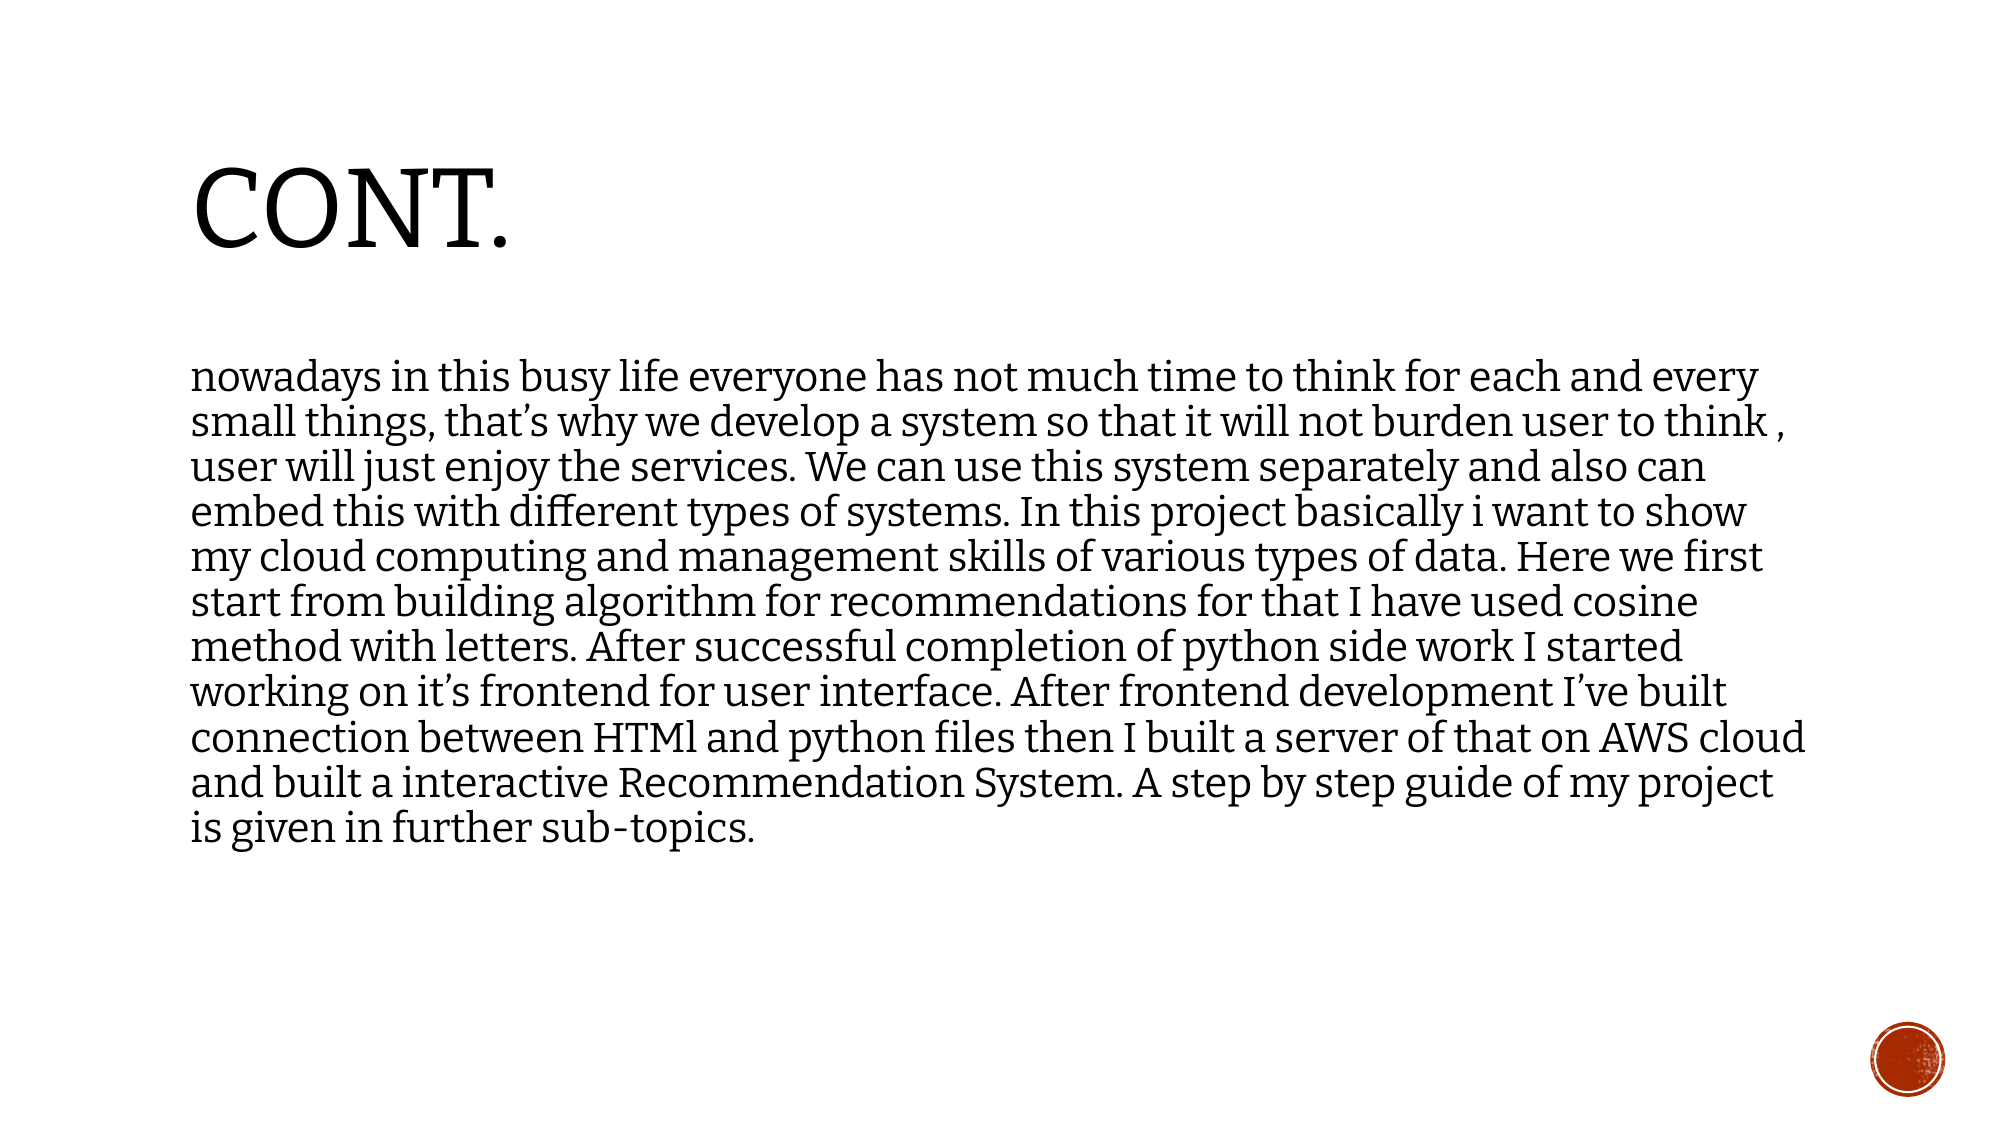

# Cont.
nowadays in this busy life everyone has not much time to think for each and every small things, that’s why we develop a system so that it will not burden user to think , user will just enjoy the services. We can use this system separately and also can embed this with different types of systems. In this project basically i want to show my cloud computing and management skills of various types of data. Here we first start from building algorithm for recommendations for that I have used cosine method with letters. After successful completion of python side work I started working on it’s frontend for user interface. After frontend development I’ve built connection between HTMl and python files then I built a server of that on AWS cloud and built a interactive Recommendation System. A step by step guide of my project is given in further sub-topics.